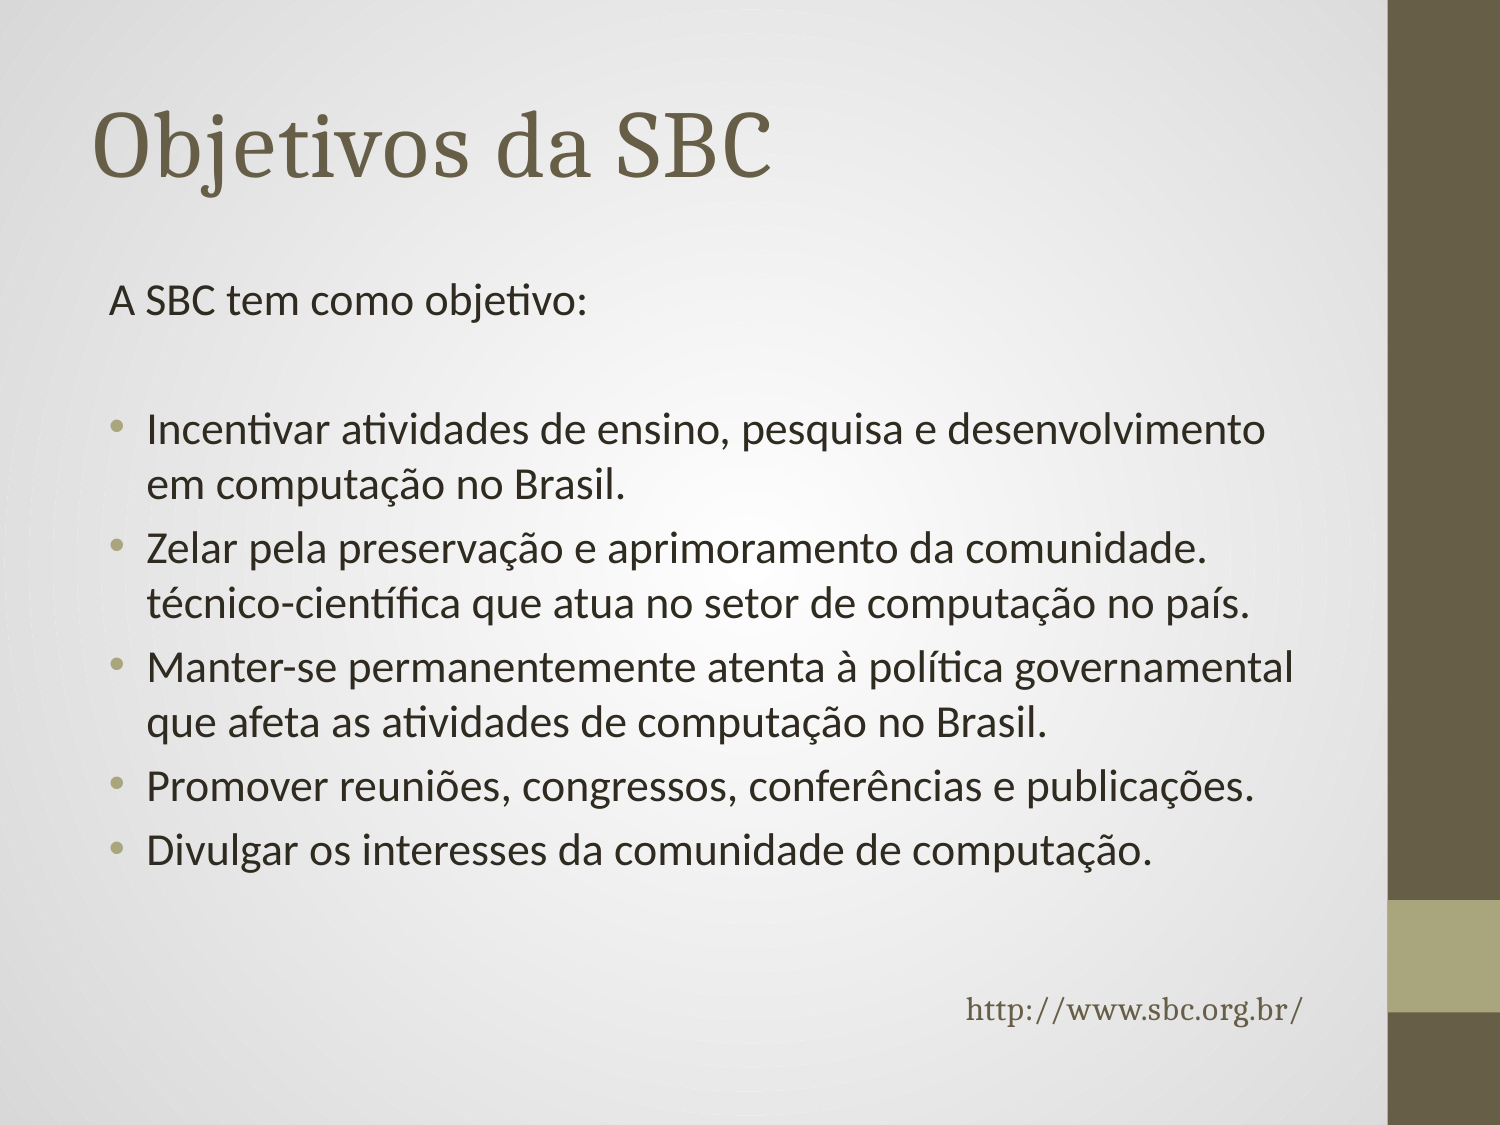

# Objetivos da SBC
A SBC tem como objetivo:

Incentivar atividades de ensino, pesquisa e desenvolvimento em computação no Brasil.
Zelar pela preservação e aprimoramento da comunidade. técnico-científica que atua no setor de computação no país.
Manter-se permanentemente atenta à política governamental que afeta as atividades de computação no Brasil.
Promover reuniões, congressos, conferências e publicações.
Divulgar os interesses da comunidade de computação.

http://www.sbc.org.br/